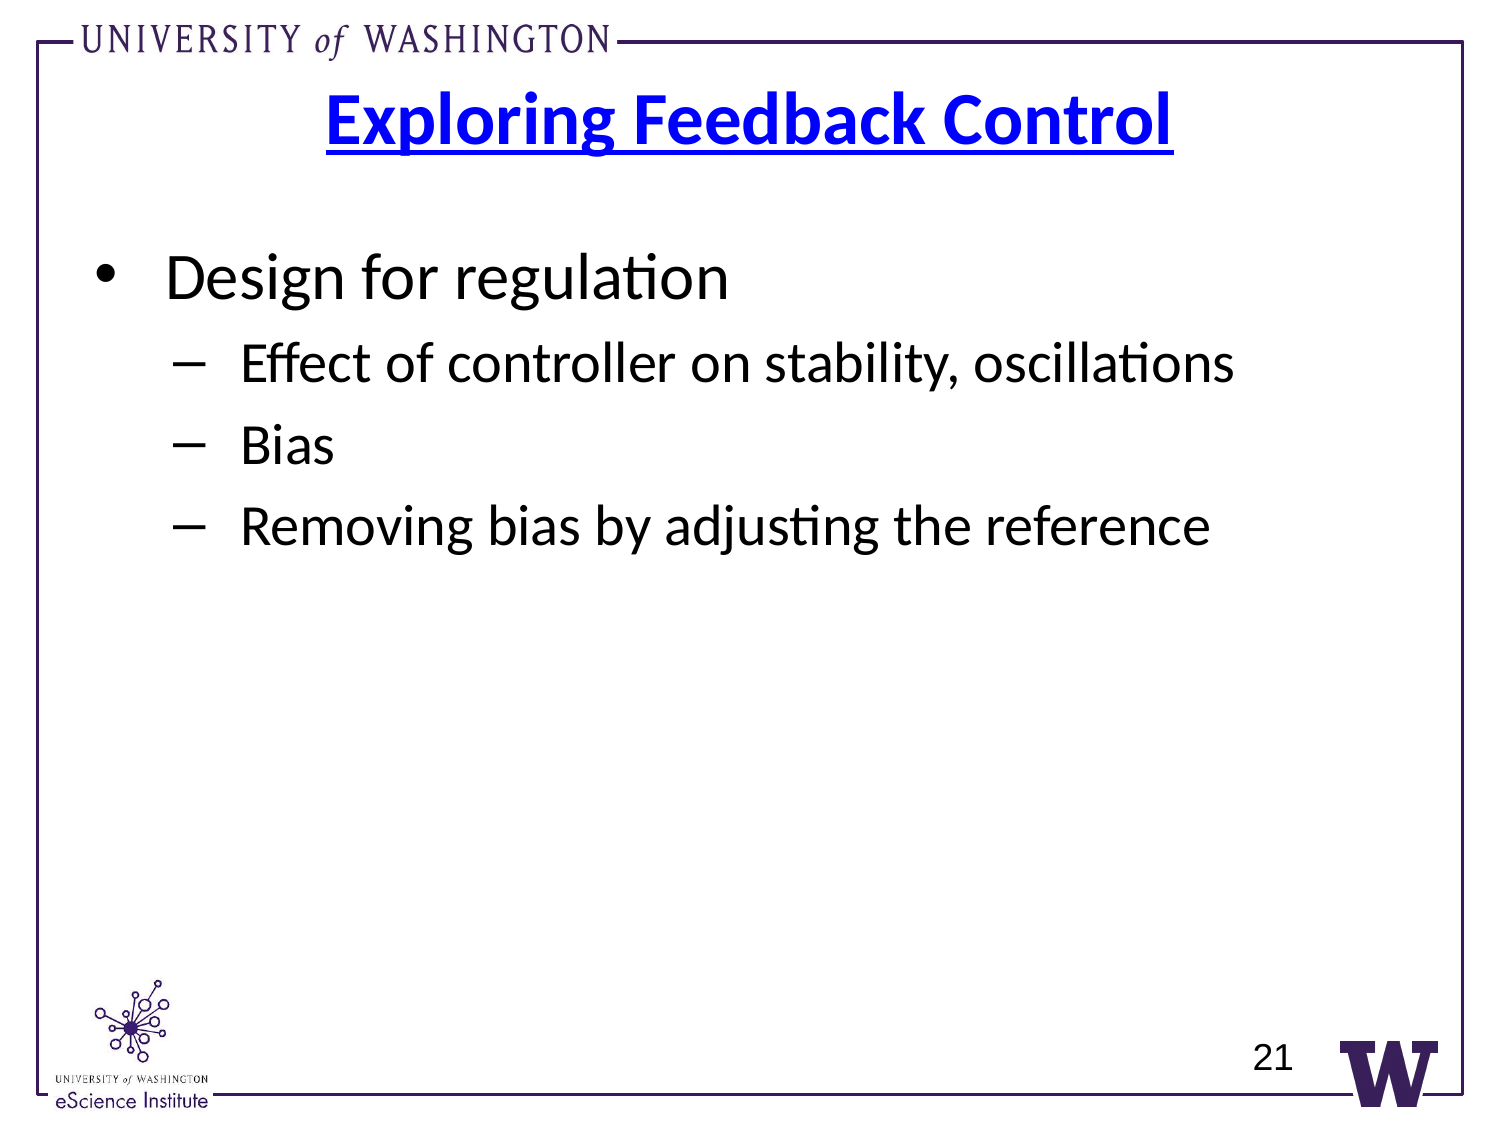

# Exploring Feedback Control
Design for regulation
Effect of controller on stability, oscillations
Bias
Removing bias by adjusting the reference
21